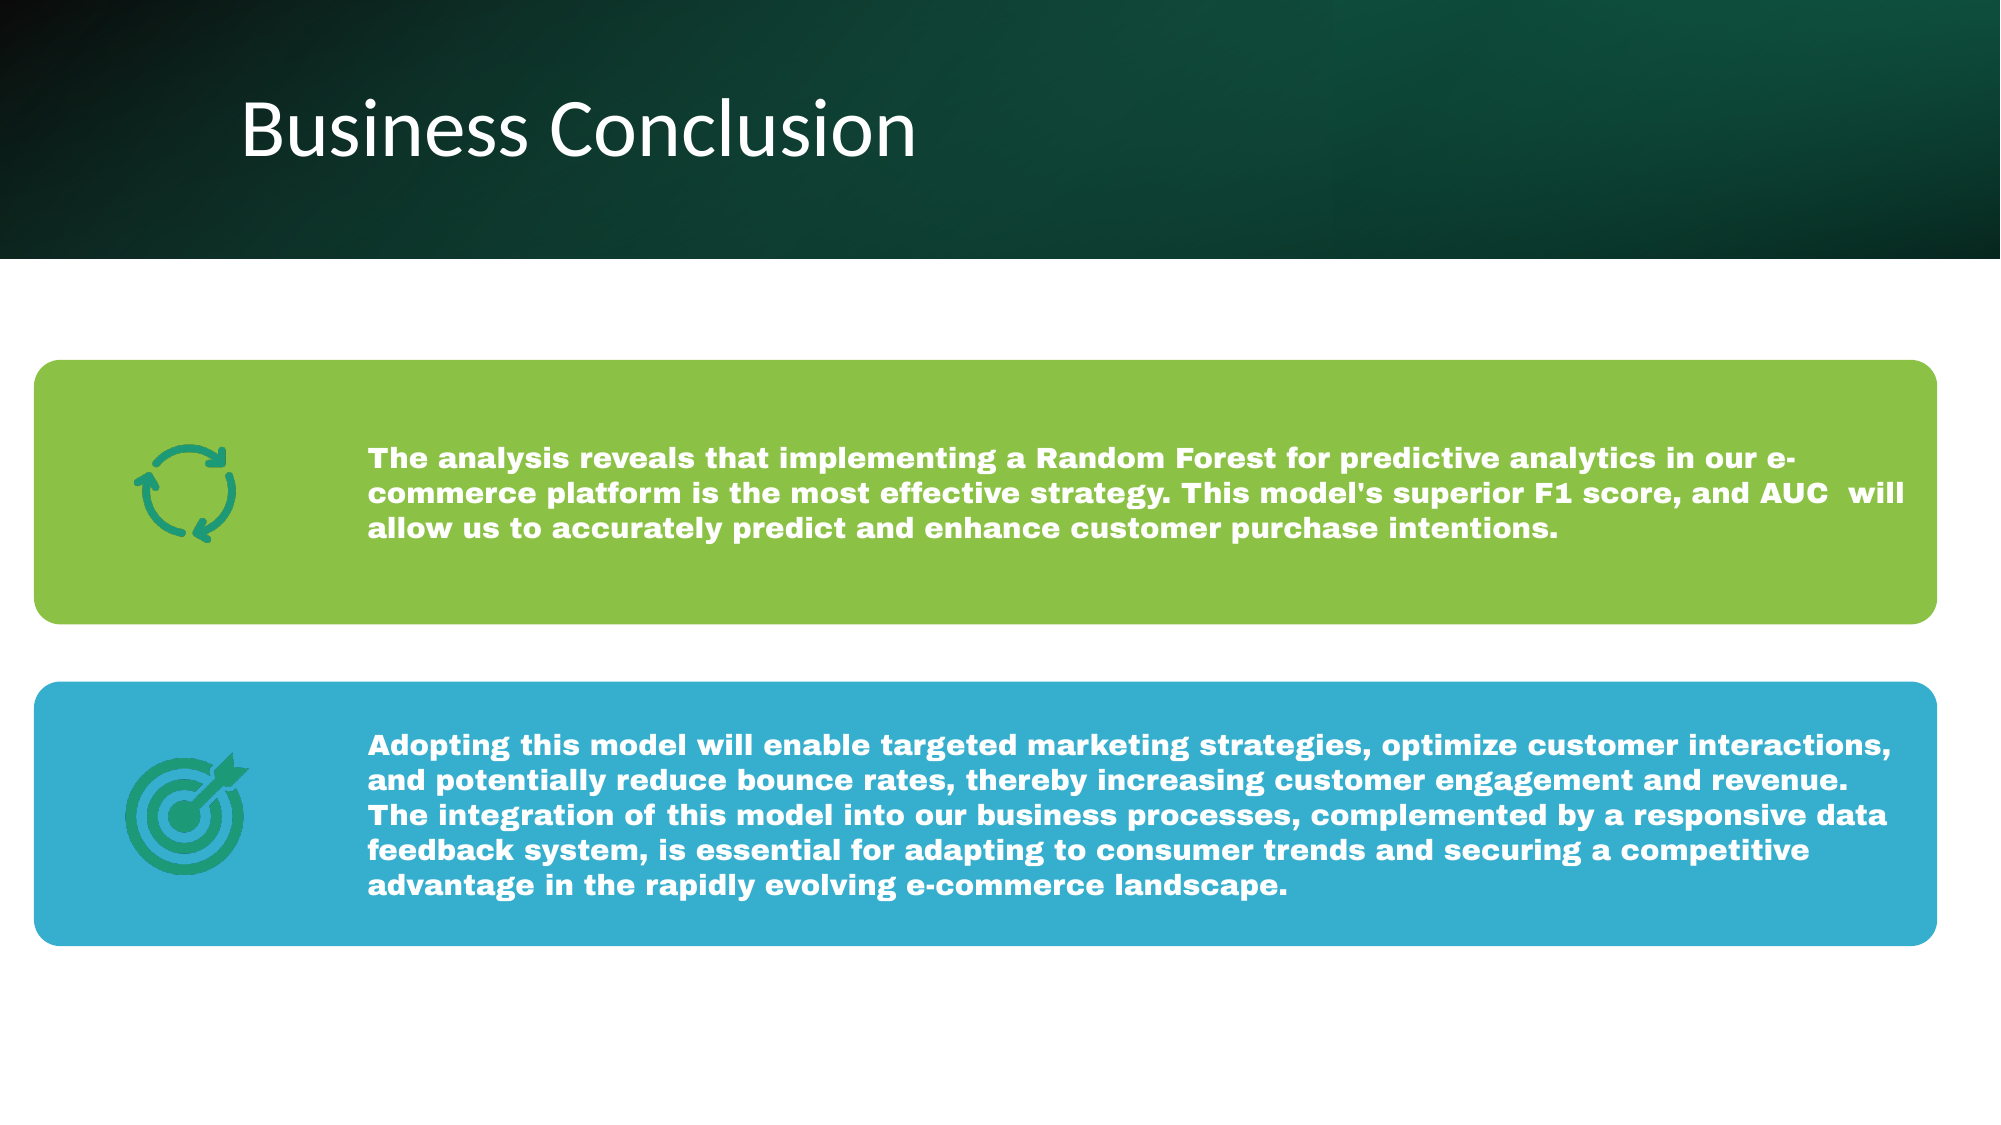

# Business Conclusion
The analysis reveals that implementing a Random Forest for predictive analytics in our e-commerce platform is the most effective strategy. This model's superior F1 score, and AUC  will allow us to accurately predict and enhance customer purchase intentions.
Adopting this model will enable targeted marketing strategies, optimize customer interactions, and potentially reduce bounce rates, thereby increasing customer engagement and revenue. The integration of this model into our business processes, complemented by a responsive data feedback system, is essential for adapting to consumer trends and securing a competitive advantage in the rapidly evolving e-commerce landscape.